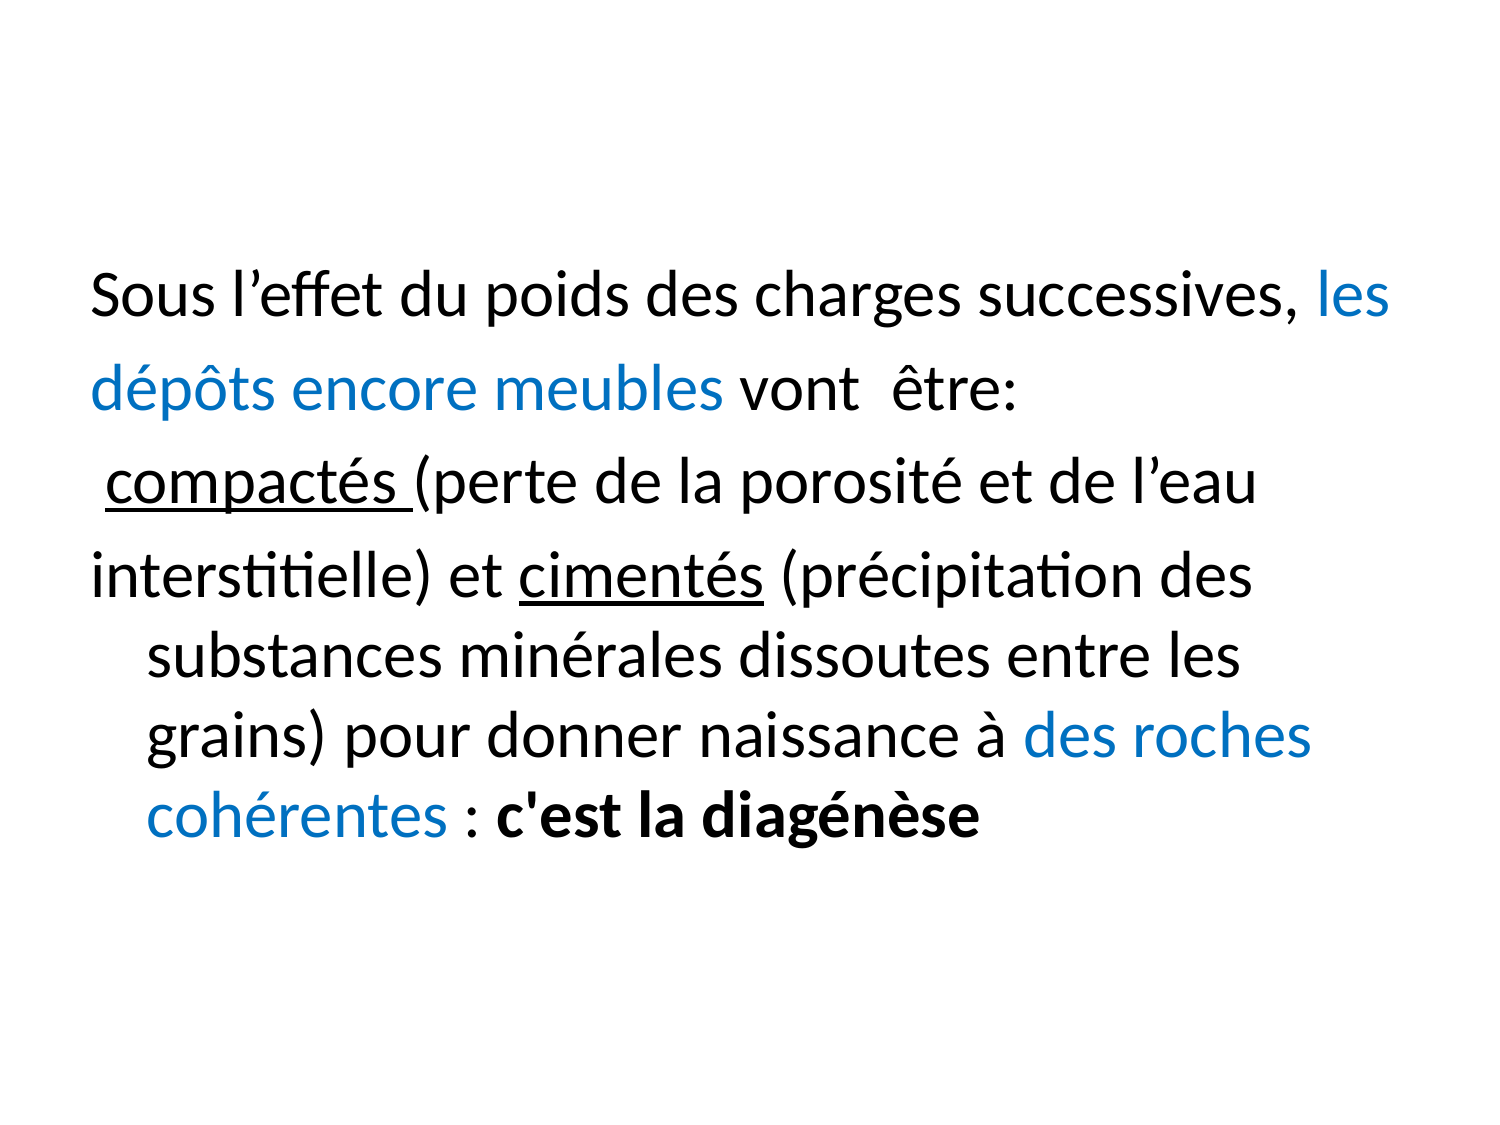

Sous l’effet du poids des charges successives, les
dépôts encore meubles vont  être:
 compactés (perte de la porosité et de l’eau
interstitielle) et cimentés (précipitation des substances minérales dissoutes entre les grains) pour donner naissance à des roches cohérentes : c'est la diagénèse